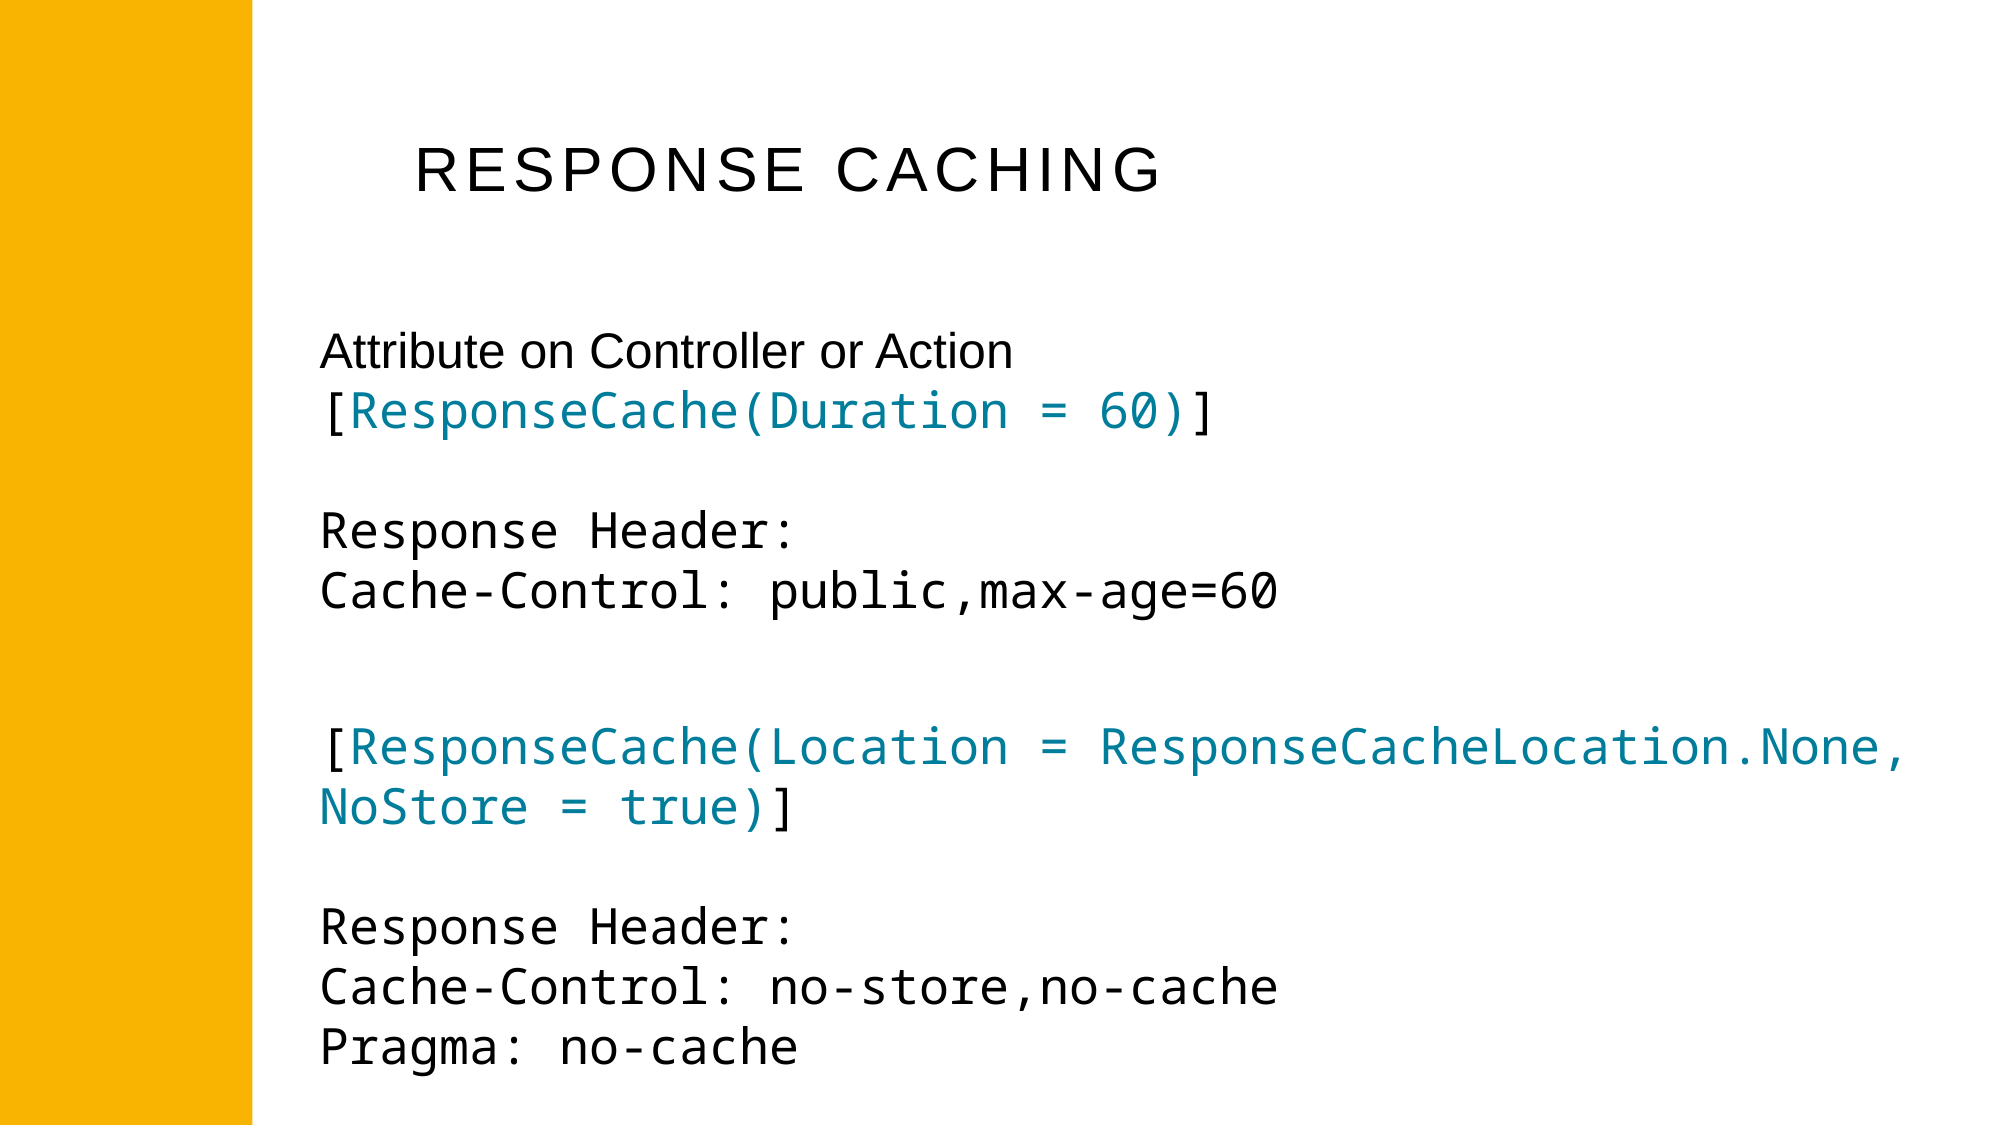

RESPONSE CACHING
Attribute on Controller or Action
[ResponseCache(Duration = 60)]

Response Header:
Cache-Control: public,max-age=60
[ResponseCache(Location = ResponseCacheLocation.None, NoStore = true)]

Response Header:
Cache-Control: no-store,no-cache
Pragma: no-cache